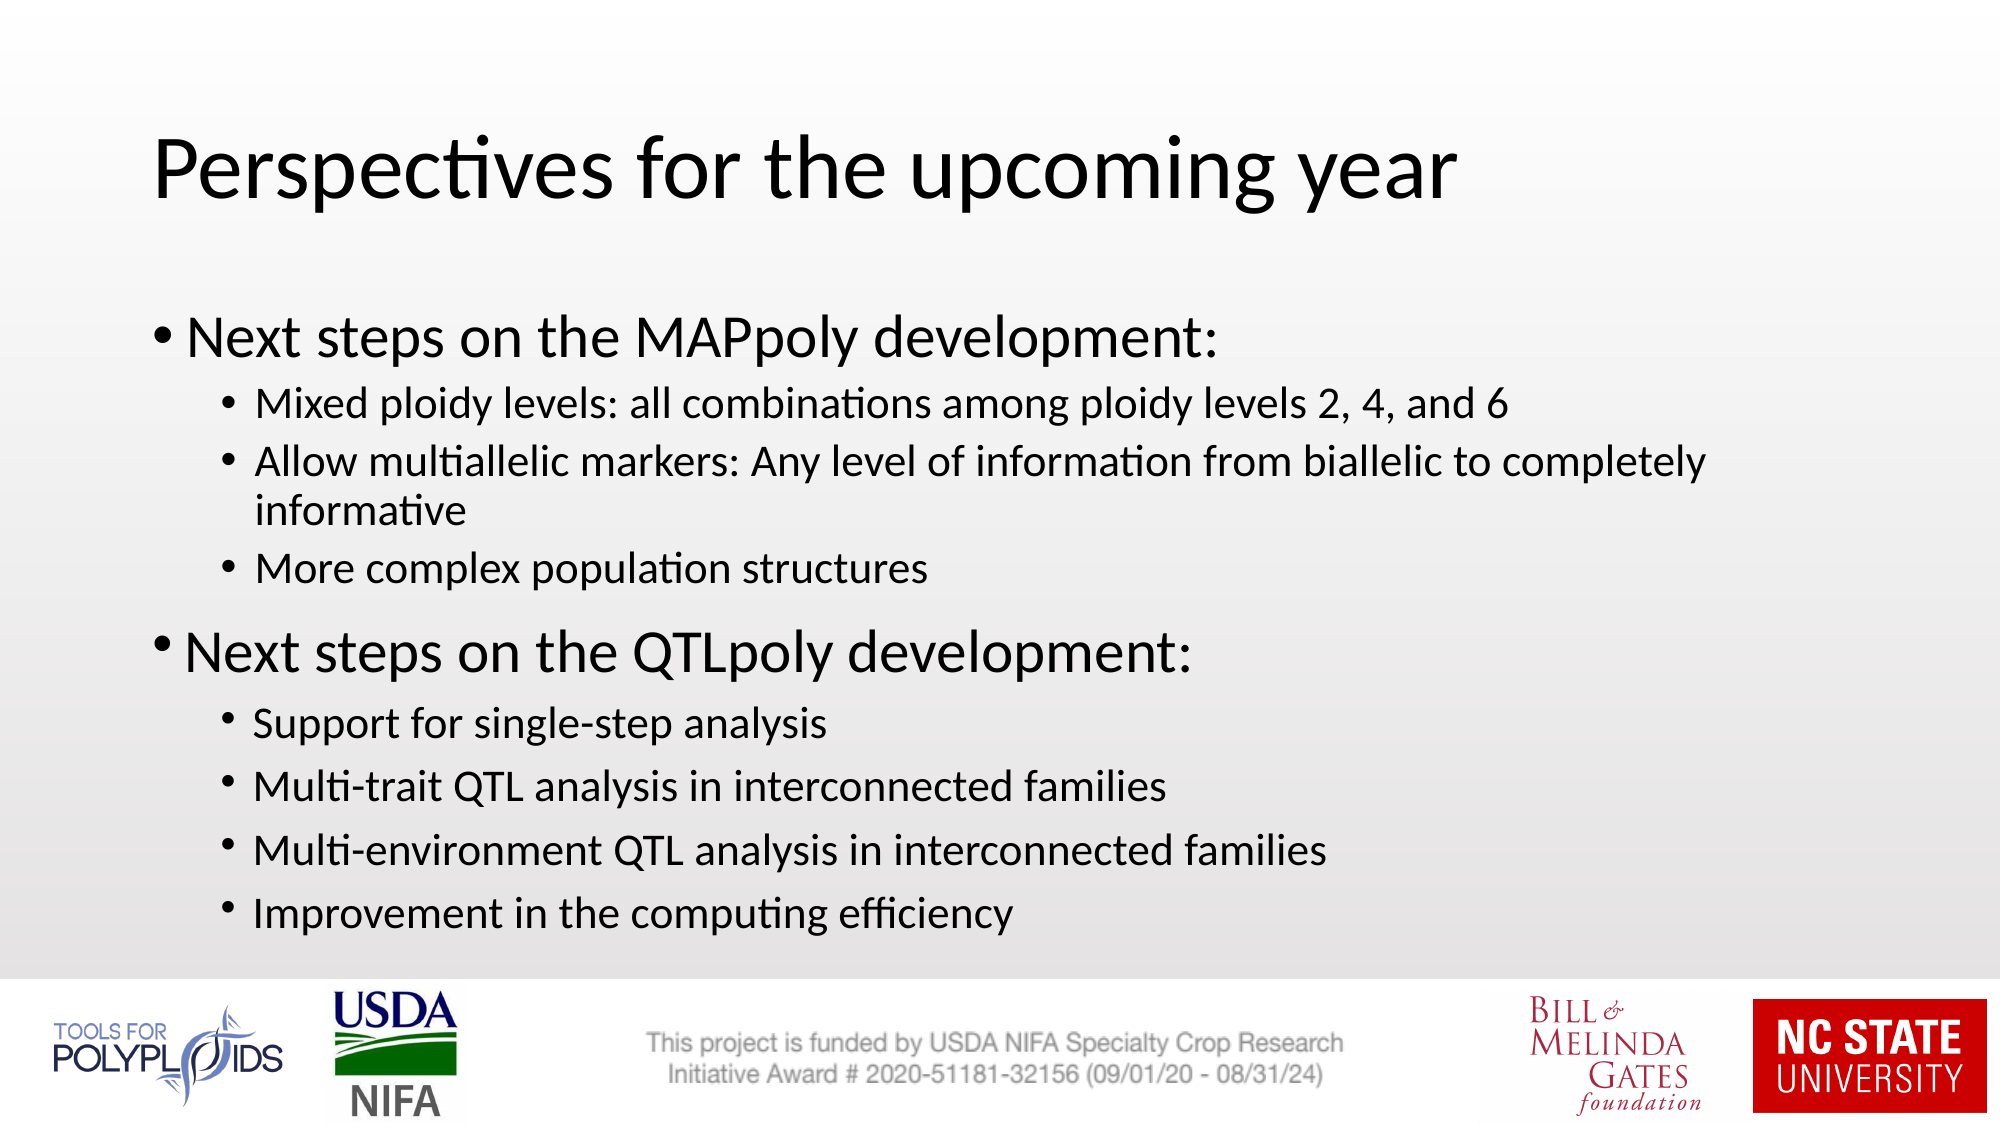

# Perspectives for the upcoming year
Next steps on the MAPpoly development:
Mixed ploidy levels: all combinations among ploidy levels 2, 4, and 6
Allow multiallelic markers: Any level of information from biallelic to completely informative
More complex population structures
Next steps on the QTLpoly development:
Support for single-step analysis
Multi-trait QTL analysis in interconnected families
Multi-environment QTL analysis in interconnected families
Improvement in the computing efficiency